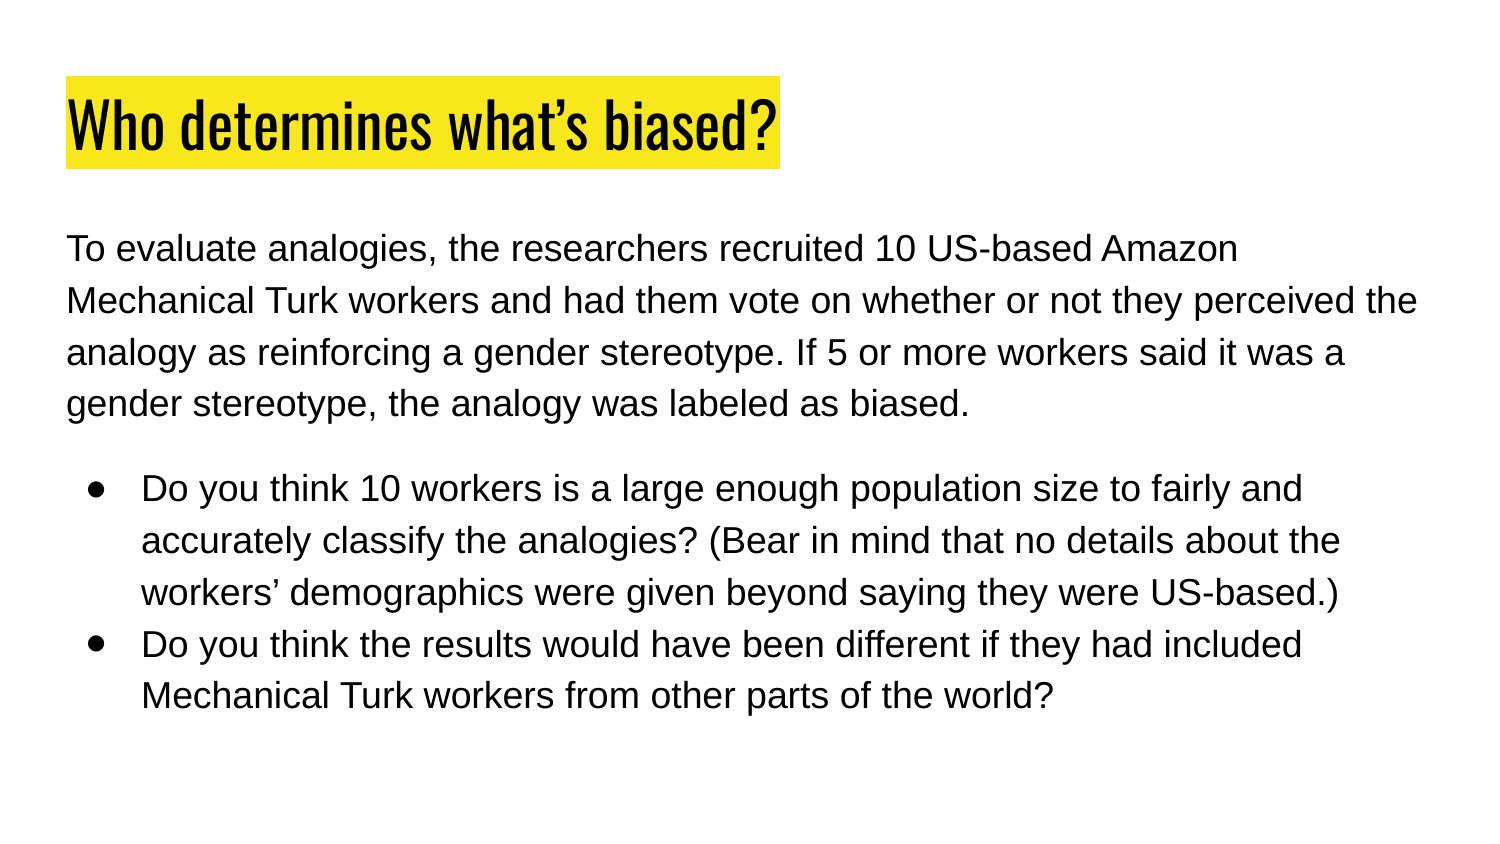

# Who determines what’s biased?
To evaluate analogies, the researchers recruited 10 US-based Amazon Mechanical Turk workers and had them vote on whether or not they perceived the analogy as reinforcing a gender stereotype. If 5 or more workers said it was a gender stereotype, the analogy was labeled as biased.
Do you think 10 workers is a large enough population size to fairly and accurately classify the analogies? (Bear in mind that no details about the workers’ demographics were given beyond saying they were US-based.)
Do you think the results would have been different if they had included Mechanical Turk workers from other parts of the world?